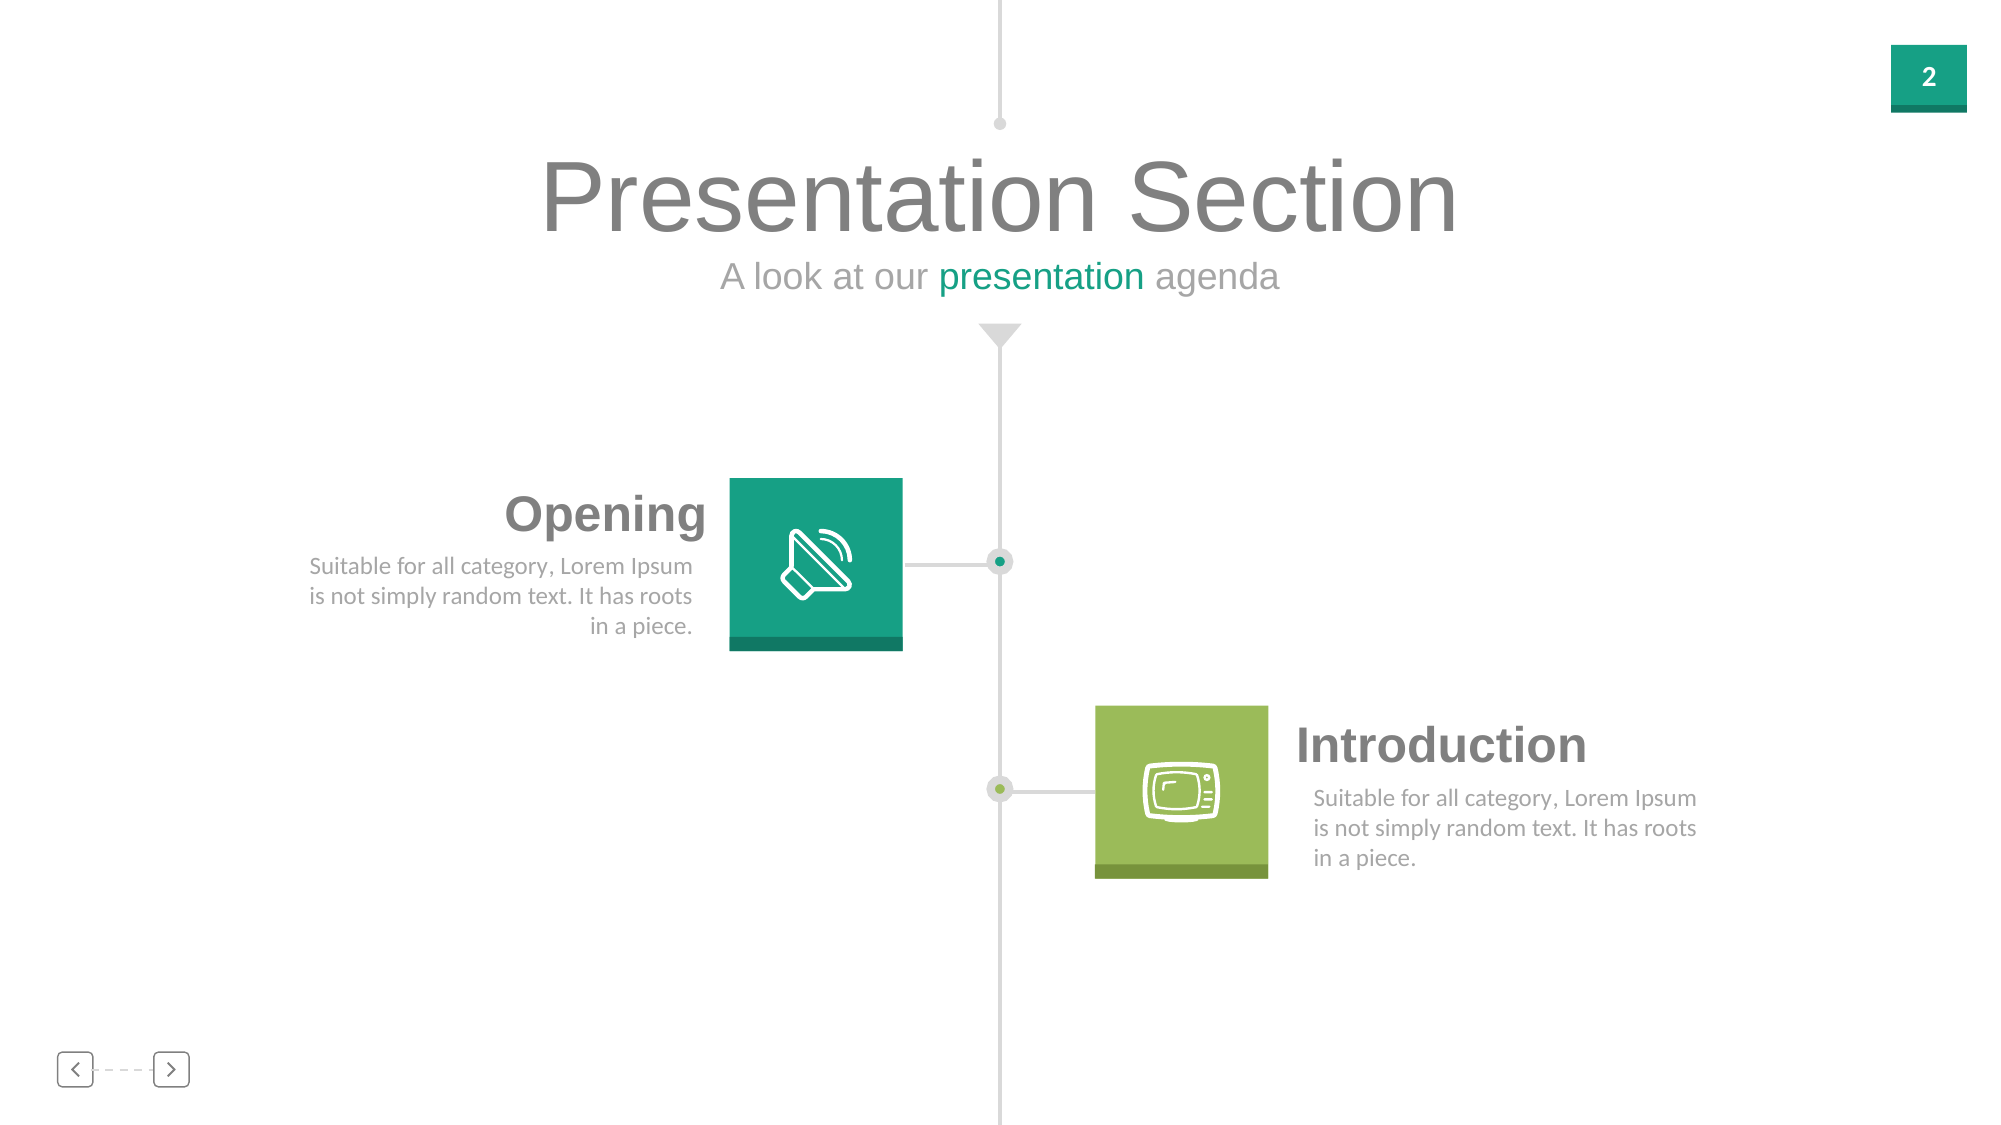

Presentation Section
A look at our presentation agenda

Opening

Suitable for all category, Lorem Ipsum is not simply random text. It has roots in a piece.

Introduction

Suitable for all category, Lorem Ipsum is not simply random text. It has roots in a piece.